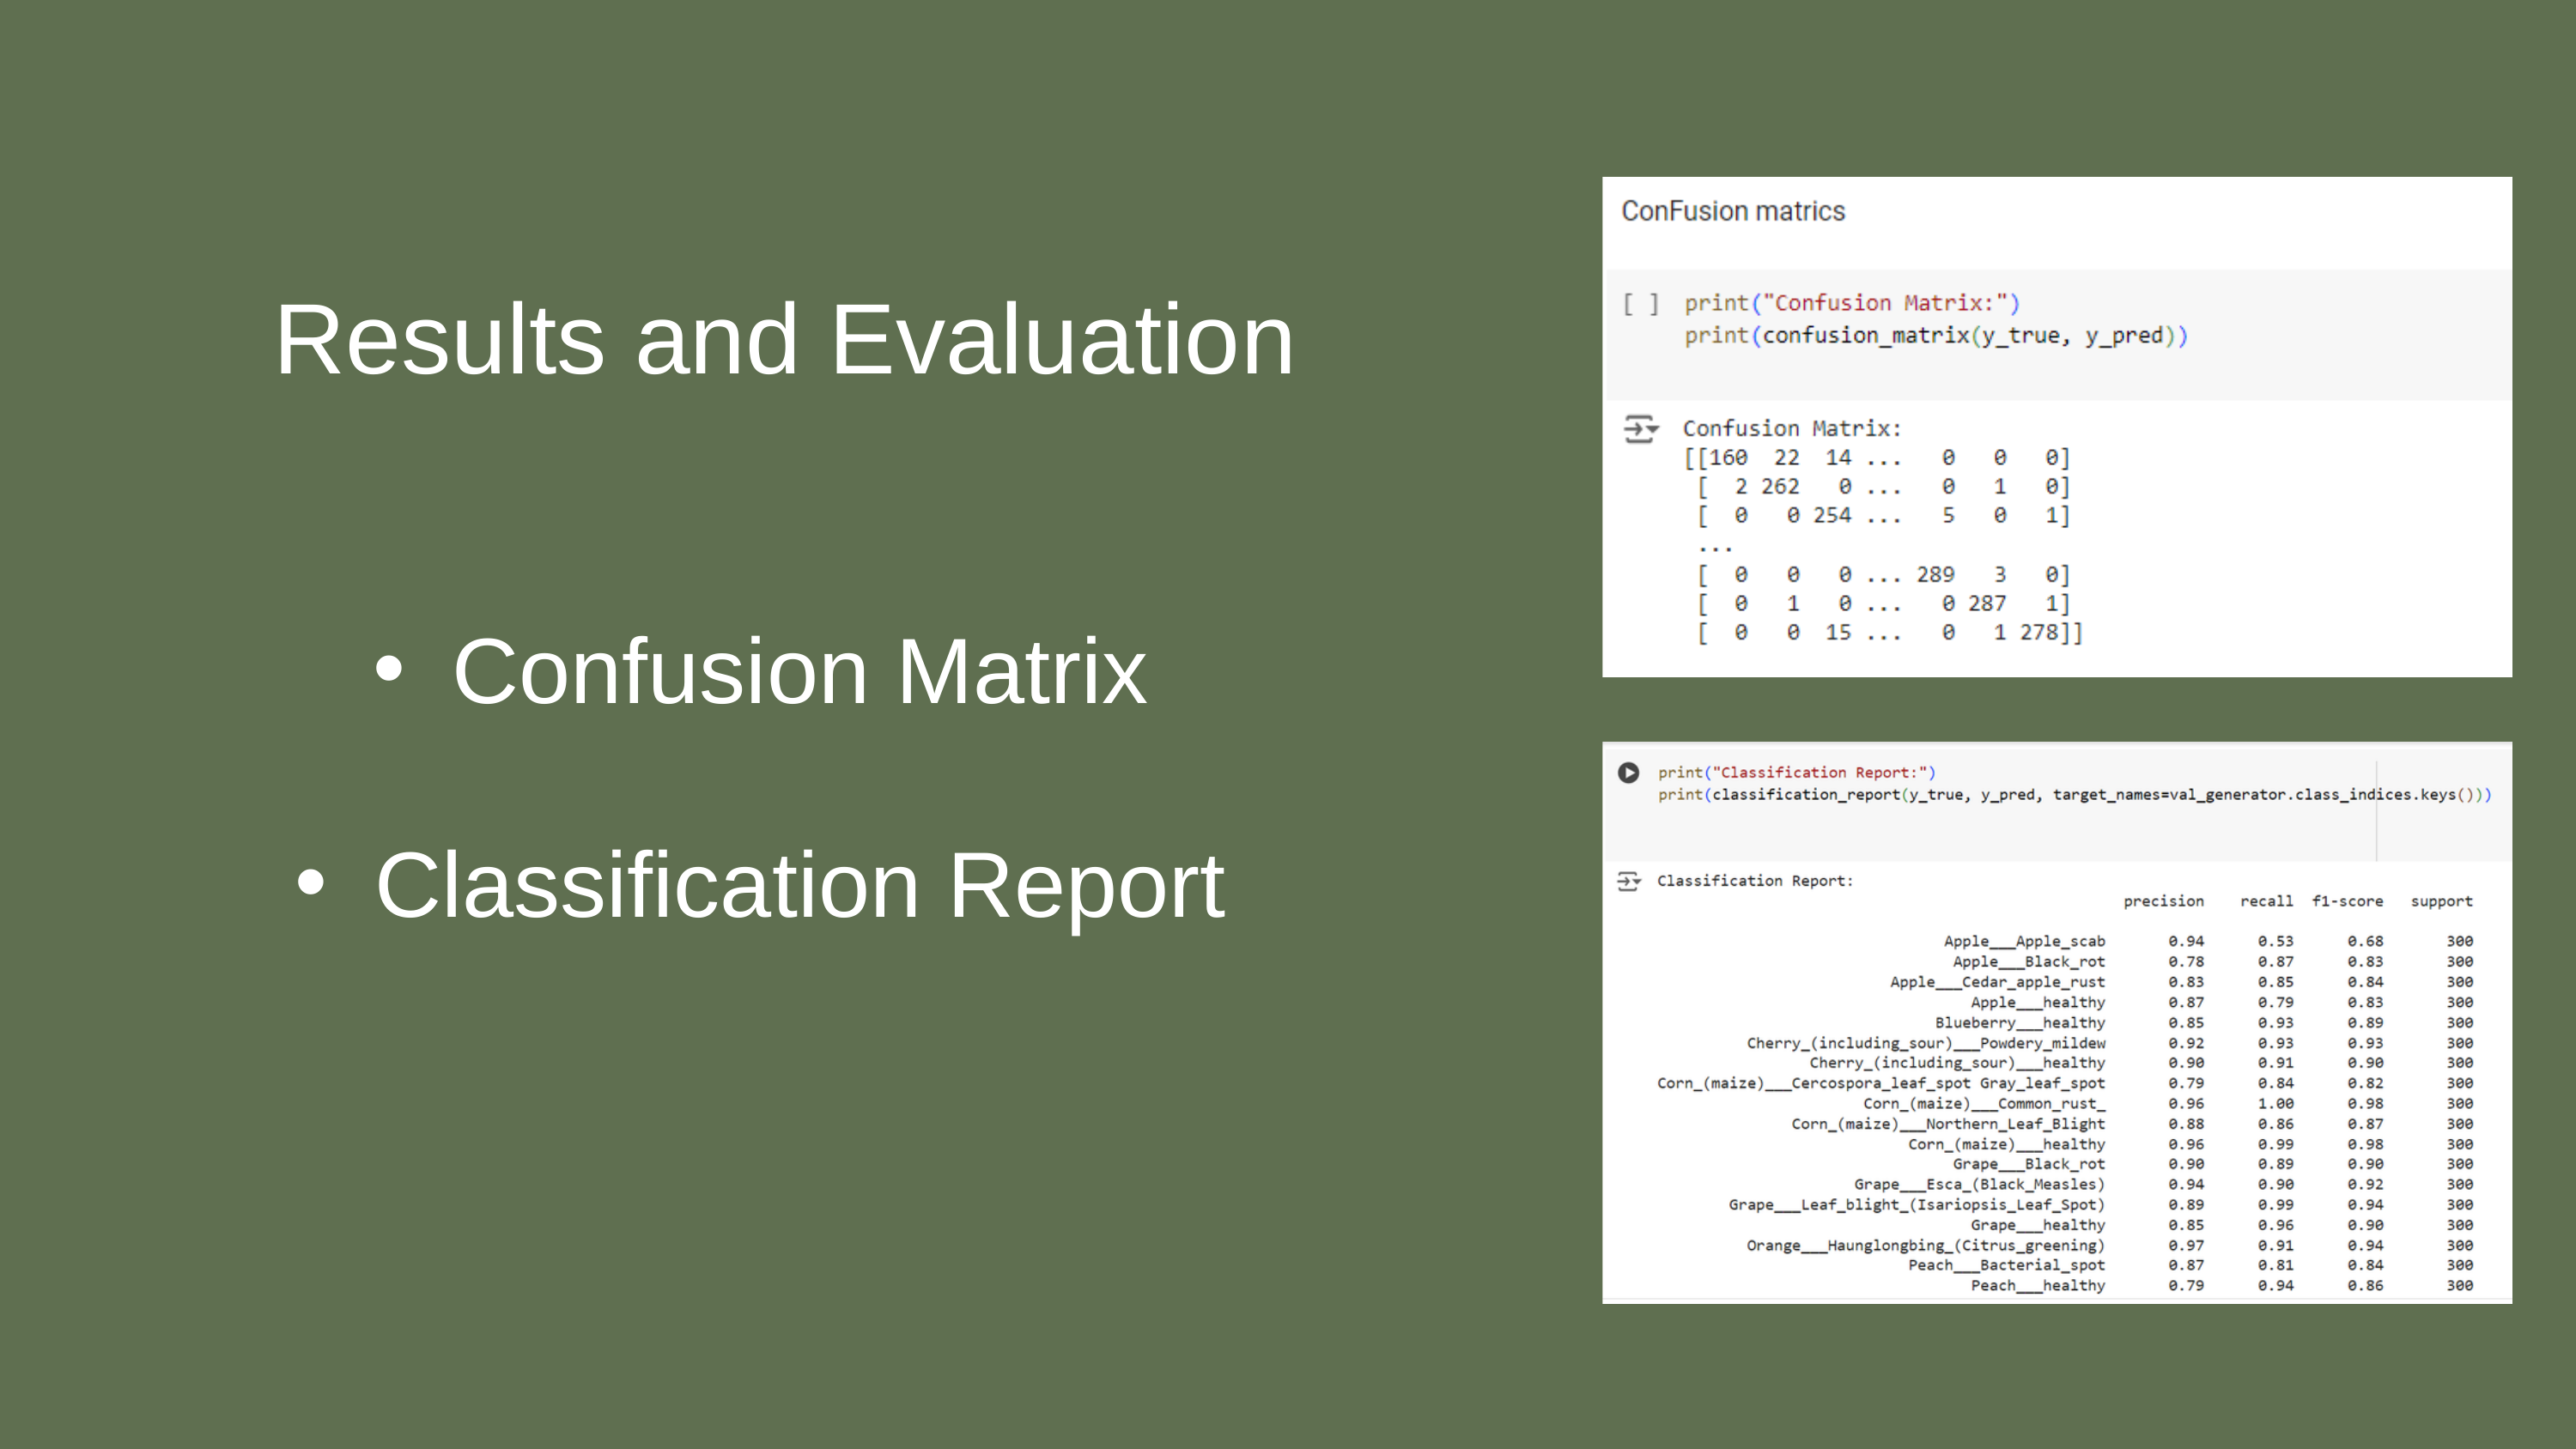

Results and Evaluation
Confusion Matrix

Classification Report